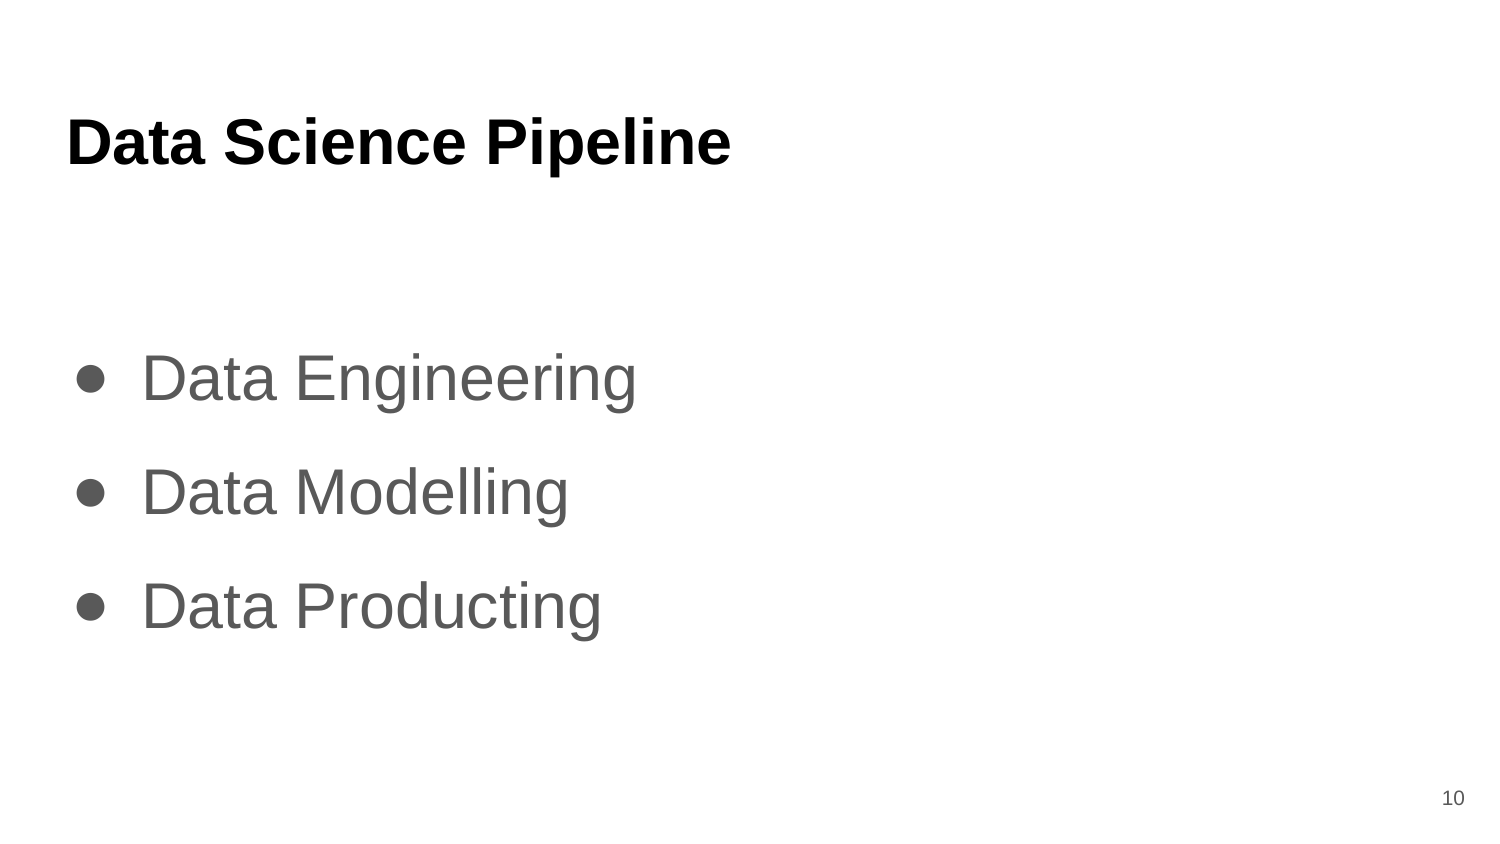

Data Science Pipeline

Data Engineering
Data Modelling
Data Producting

10